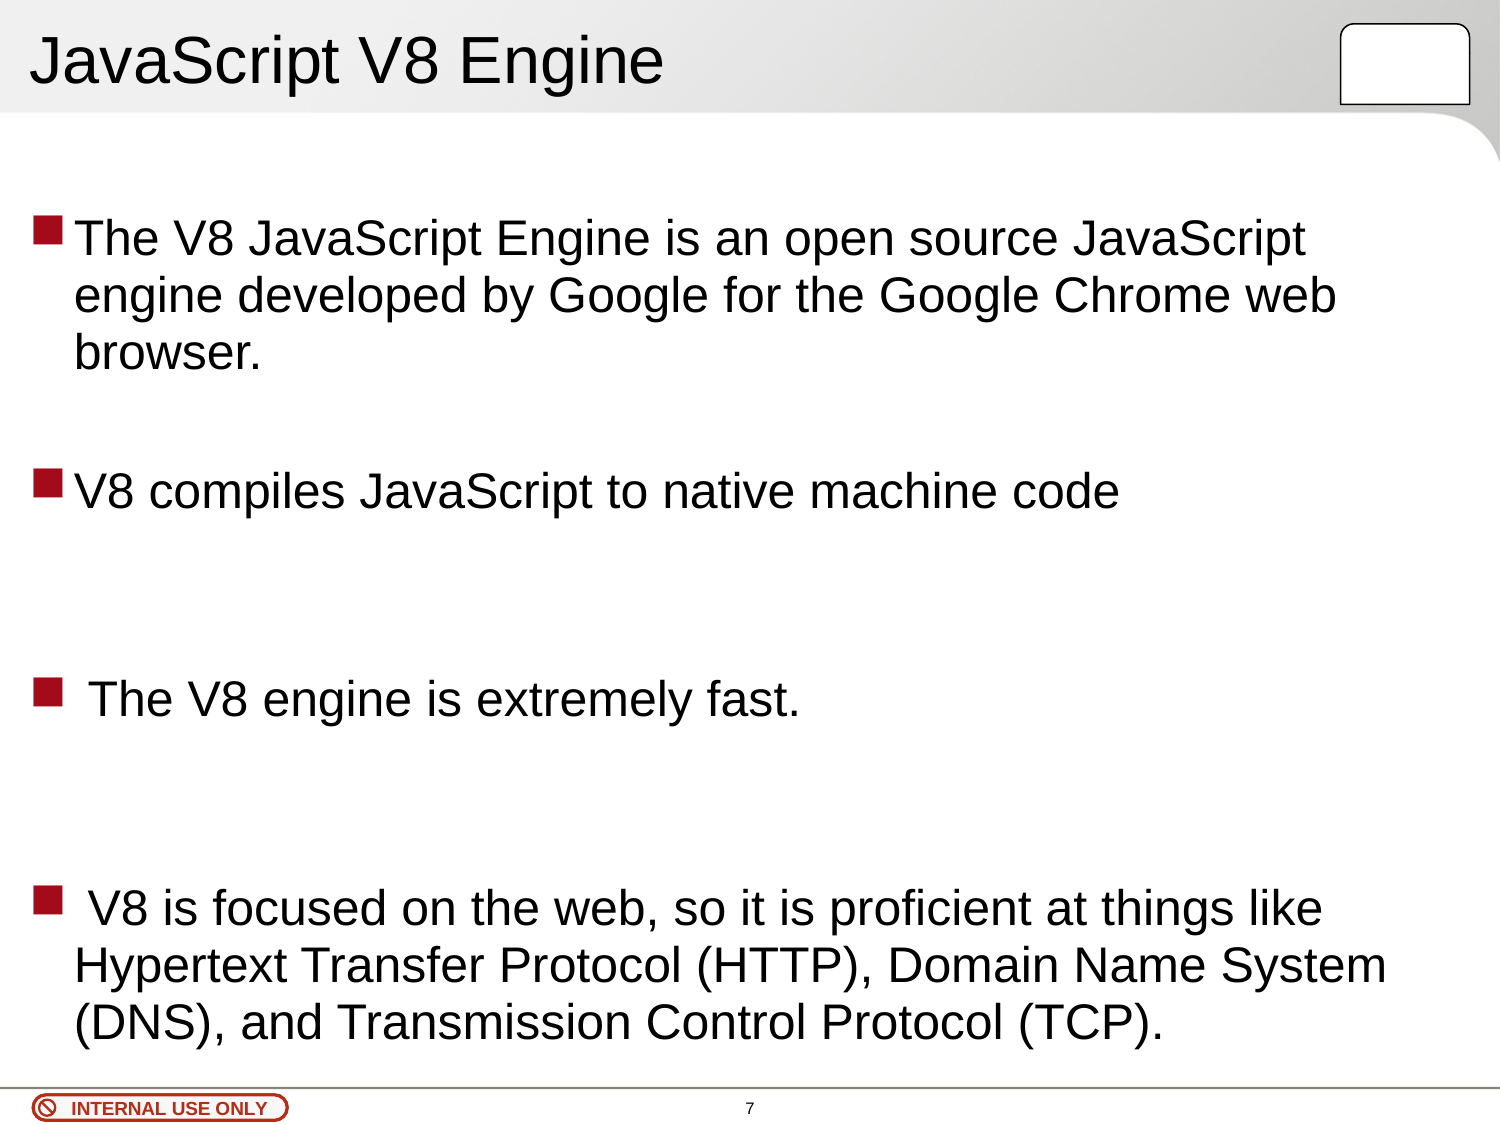

# JavaScript V8 Engine

The V8 JavaScript Engine is an open source JavaScript engine developed by Google for the Google Chrome web browser.

V8 compiles JavaScript to native machine code

 The V8 engine is extremely fast.

 V8 is focused on the web, so it is proficient at things like Hypertext Transfer Protocol (HTTP), Domain Name System (DNS), and Transmission Control Protocol (TCP).